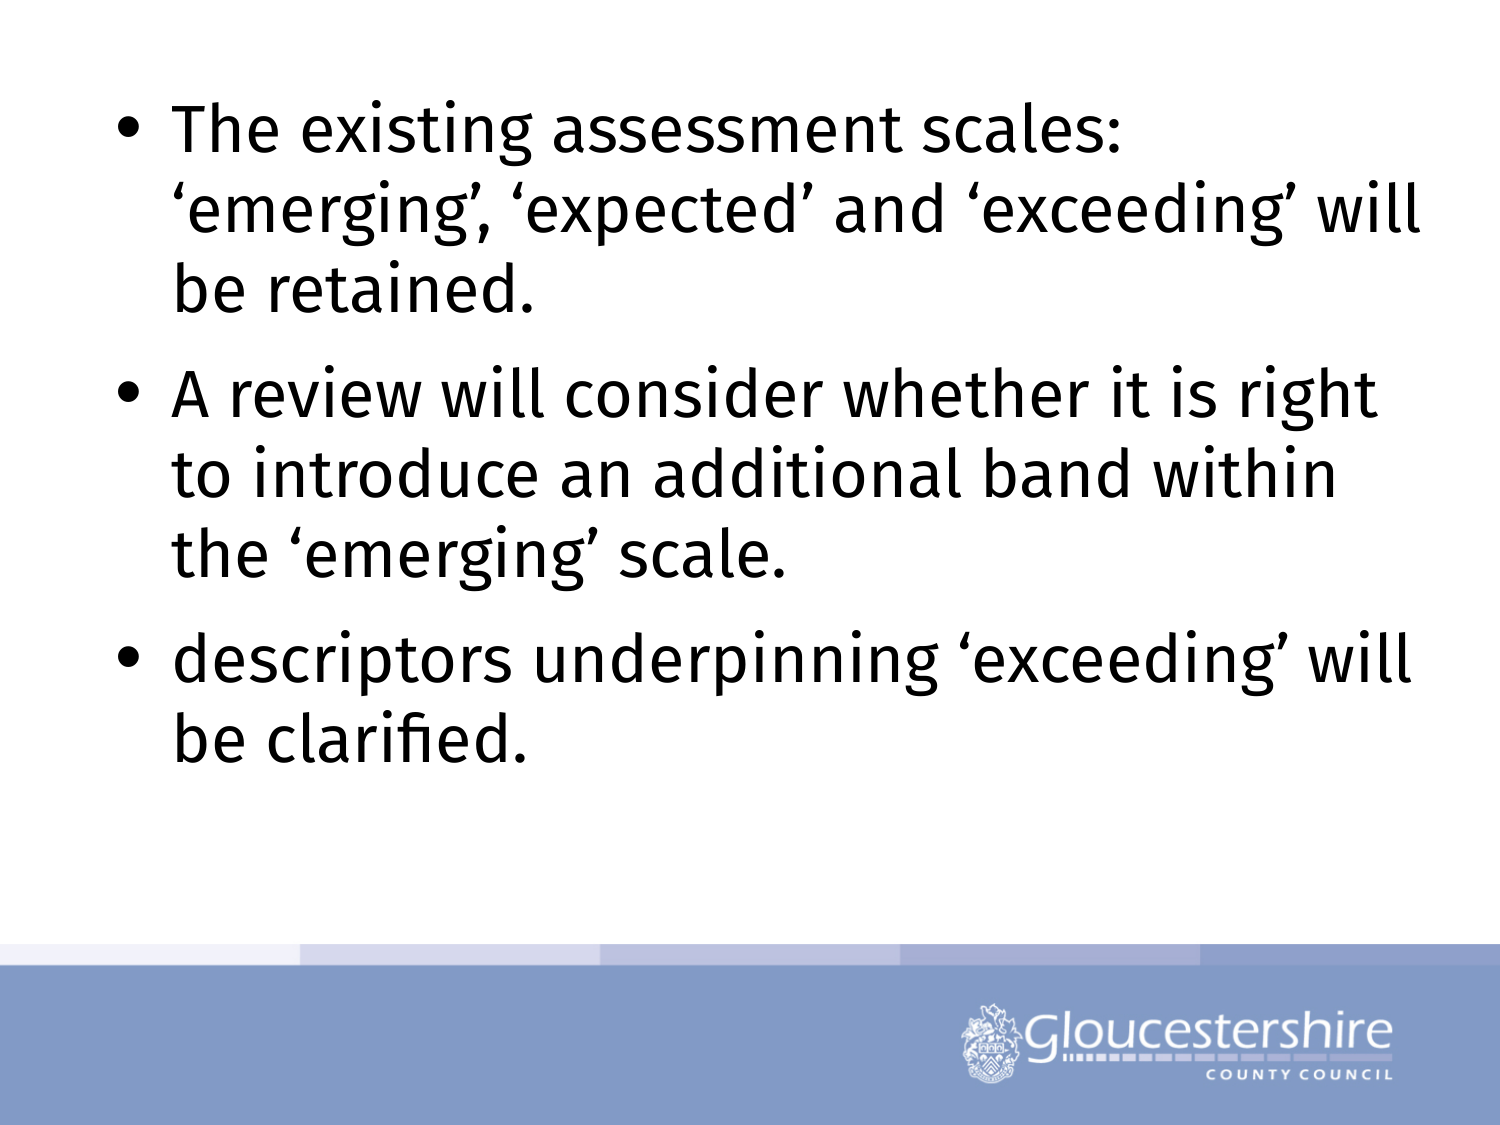

The existing assessment scales: ‘emerging’, ‘expected’ and ‘exceeding’ will be retained.
A review will consider whether it is right to introduce an additional band within the ‘emerging’ scale.
descriptors underpinning ‘exceeding’ will be clarified.